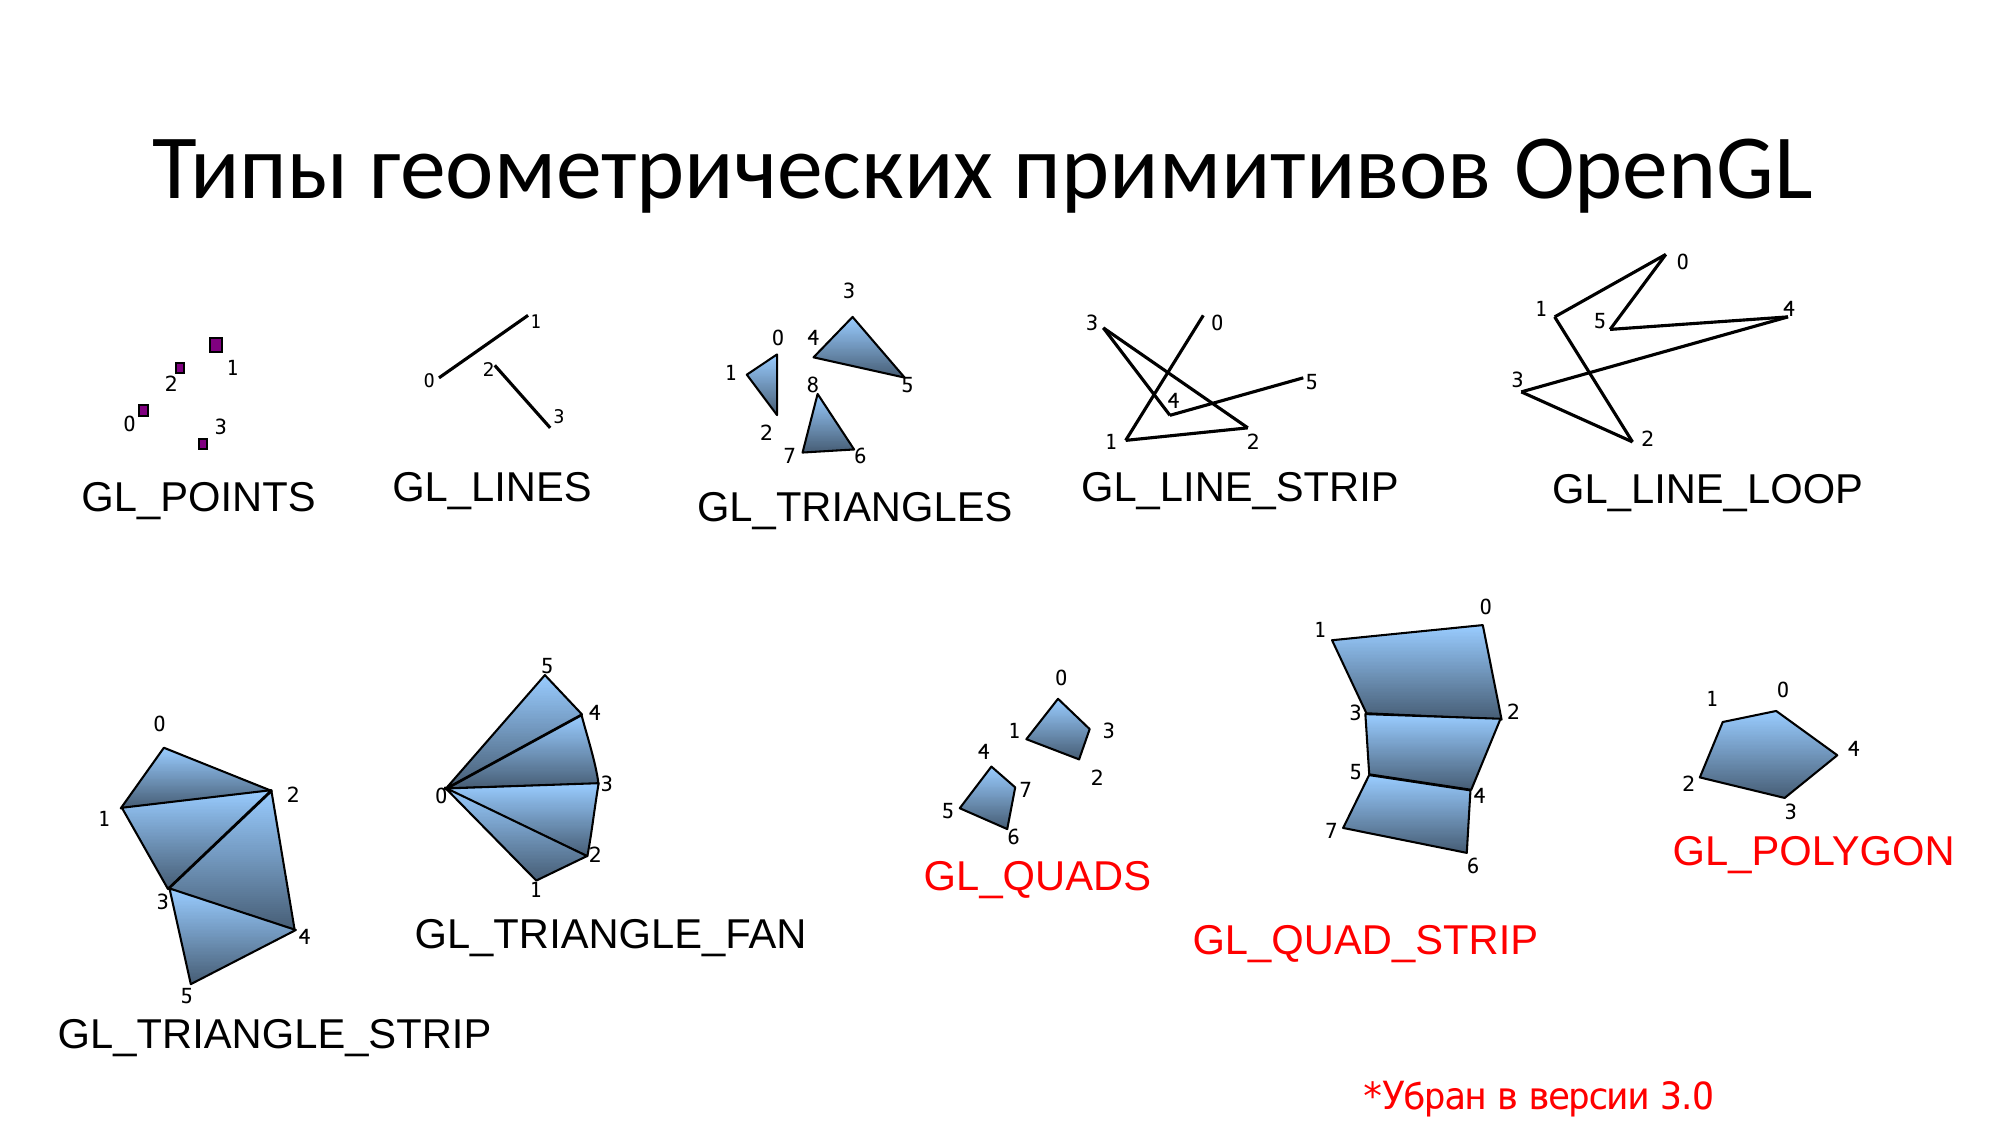

# Типы геометрических примитивов OpenGL
0

GL_LINE_LOOP
1
4
5
3
2
3

GL_TRIANGLES
0
4
1
8
5
2
7
6
1

2
0

3
GL_LINES
3
0

GL_LINE_STRIP
5
4
1
2

1
2

0

3

GL_POINTS
0
1

2
3

5
4

7
6
GL_QUAD_STRIP
5

4

3
0

2
1
GL_TRIANGLE_FAN
0

1
3
4
2

7
5
6
GL_QUADS
0
1

4
2
3
GL_POLYGON
0

2

1
3

4
5
GL_TRIANGLE_STRIP
*Убран в версии 3.0